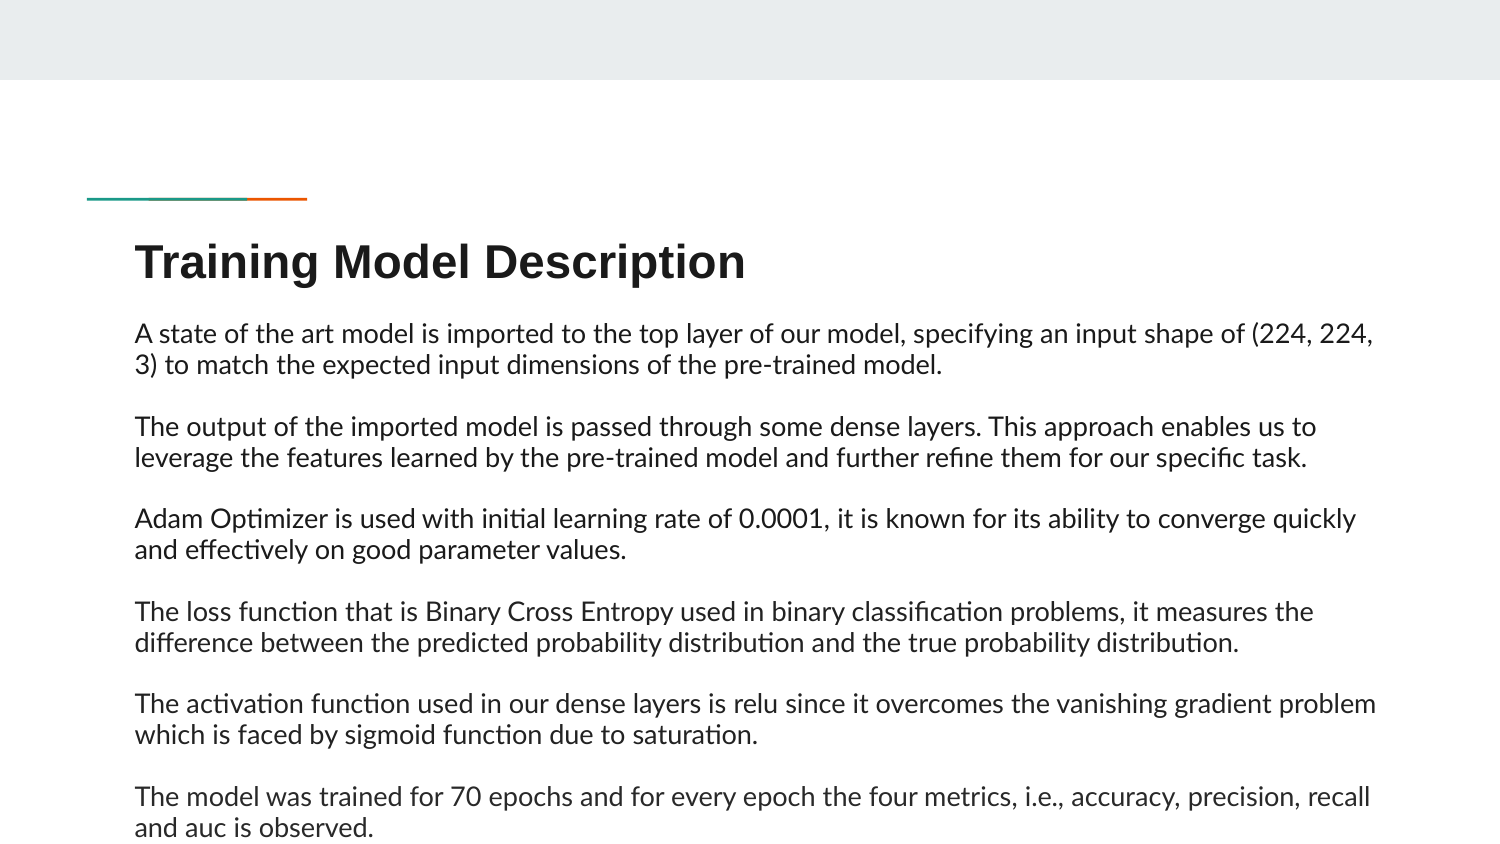

# Training Model Description
A state of the art model is imported to the top layer of our model, specifying an input shape of (224, 224, 3) to match the expected input dimensions of the pre-trained model.

The output of the imported model is passed through some dense layers. This approach enables us to leverage the features learned by the pre-trained model and further refine them for our specific task.

Adam Optimizer is used with initial learning rate of 0.0001, it is known for its ability to converge quickly and effectively on good parameter values.

The loss function that is Binary Cross Entropy used in binary classification problems, it measures the difference between the predicted probability distribution and the true probability distribution.

The activation function used in our dense layers is relu since it overcomes the vanishing gradient problem which is faced by sigmoid function due to saturation.

The model was trained for 70 epochs and for every epoch the four metrics, i.e., accuracy, precision, recall and auc is observed.